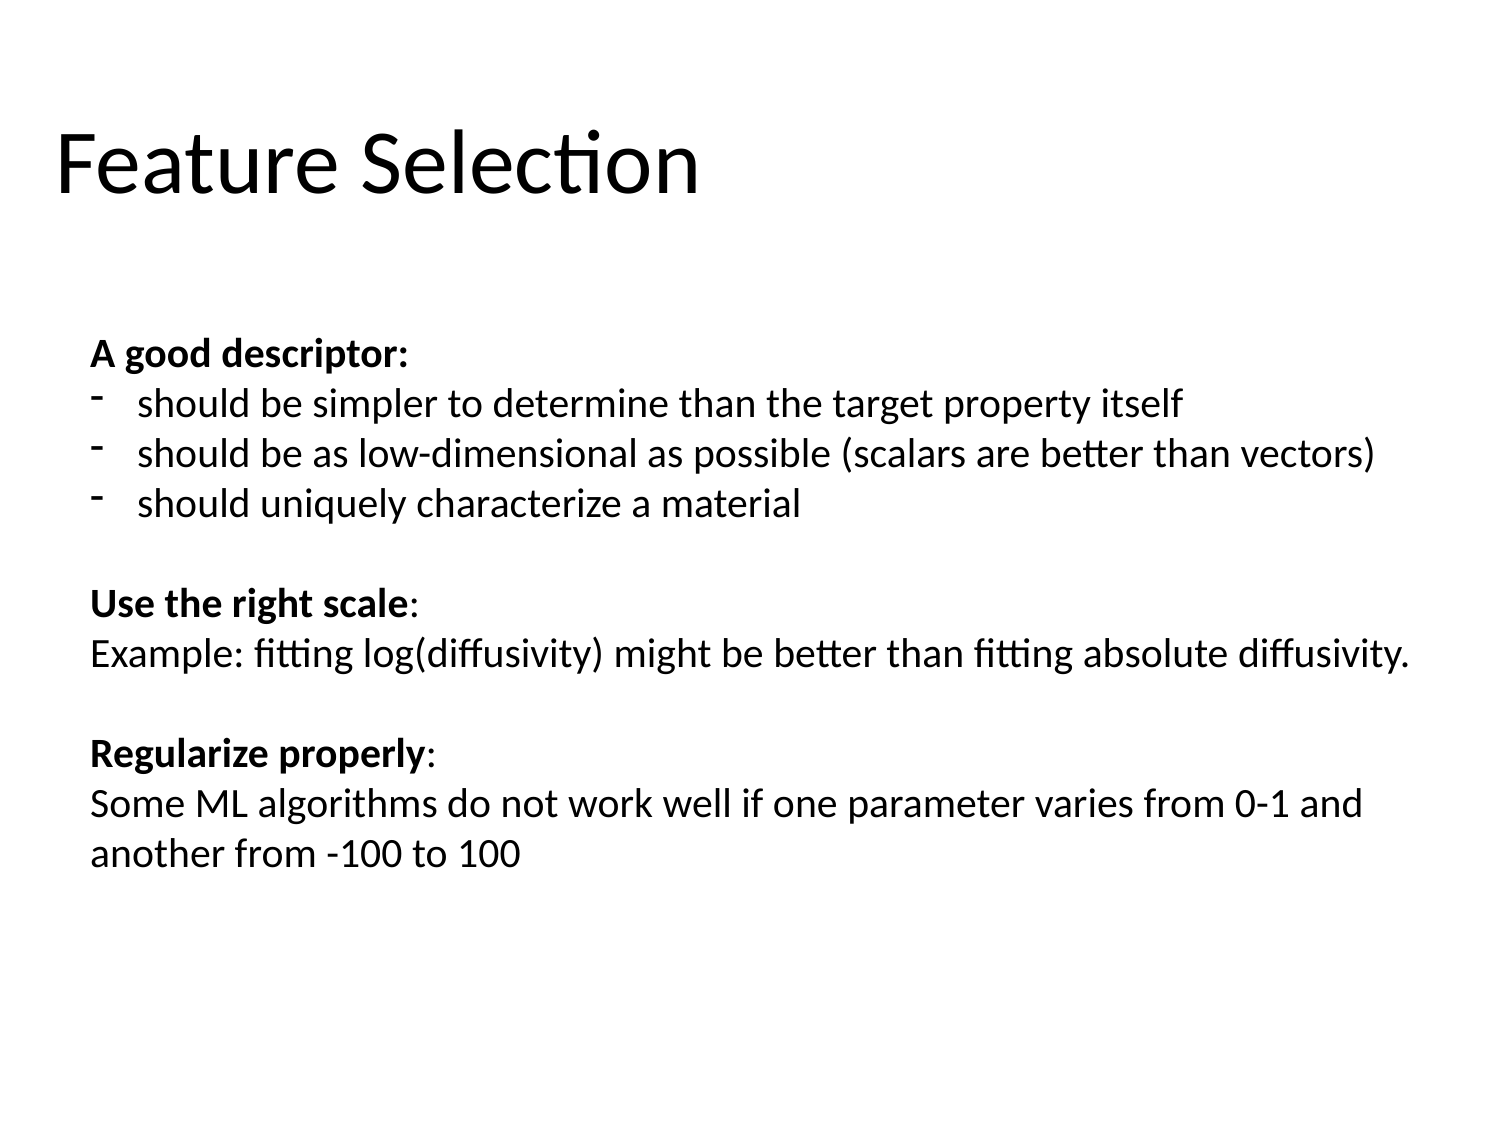

# Feature Selection
A good descriptor:
should be simpler to determine than the target property itself
should be as low-dimensional as possible (scalars are better than vectors)
should uniquely characterize a material

Use the right scale:
Example: fitting log(diffusivity) might be better than fitting absolute diffusivity.

Regularize properly:
Some ML algorithms do not work well if one parameter varies from 0-1 and another from -100 to 100